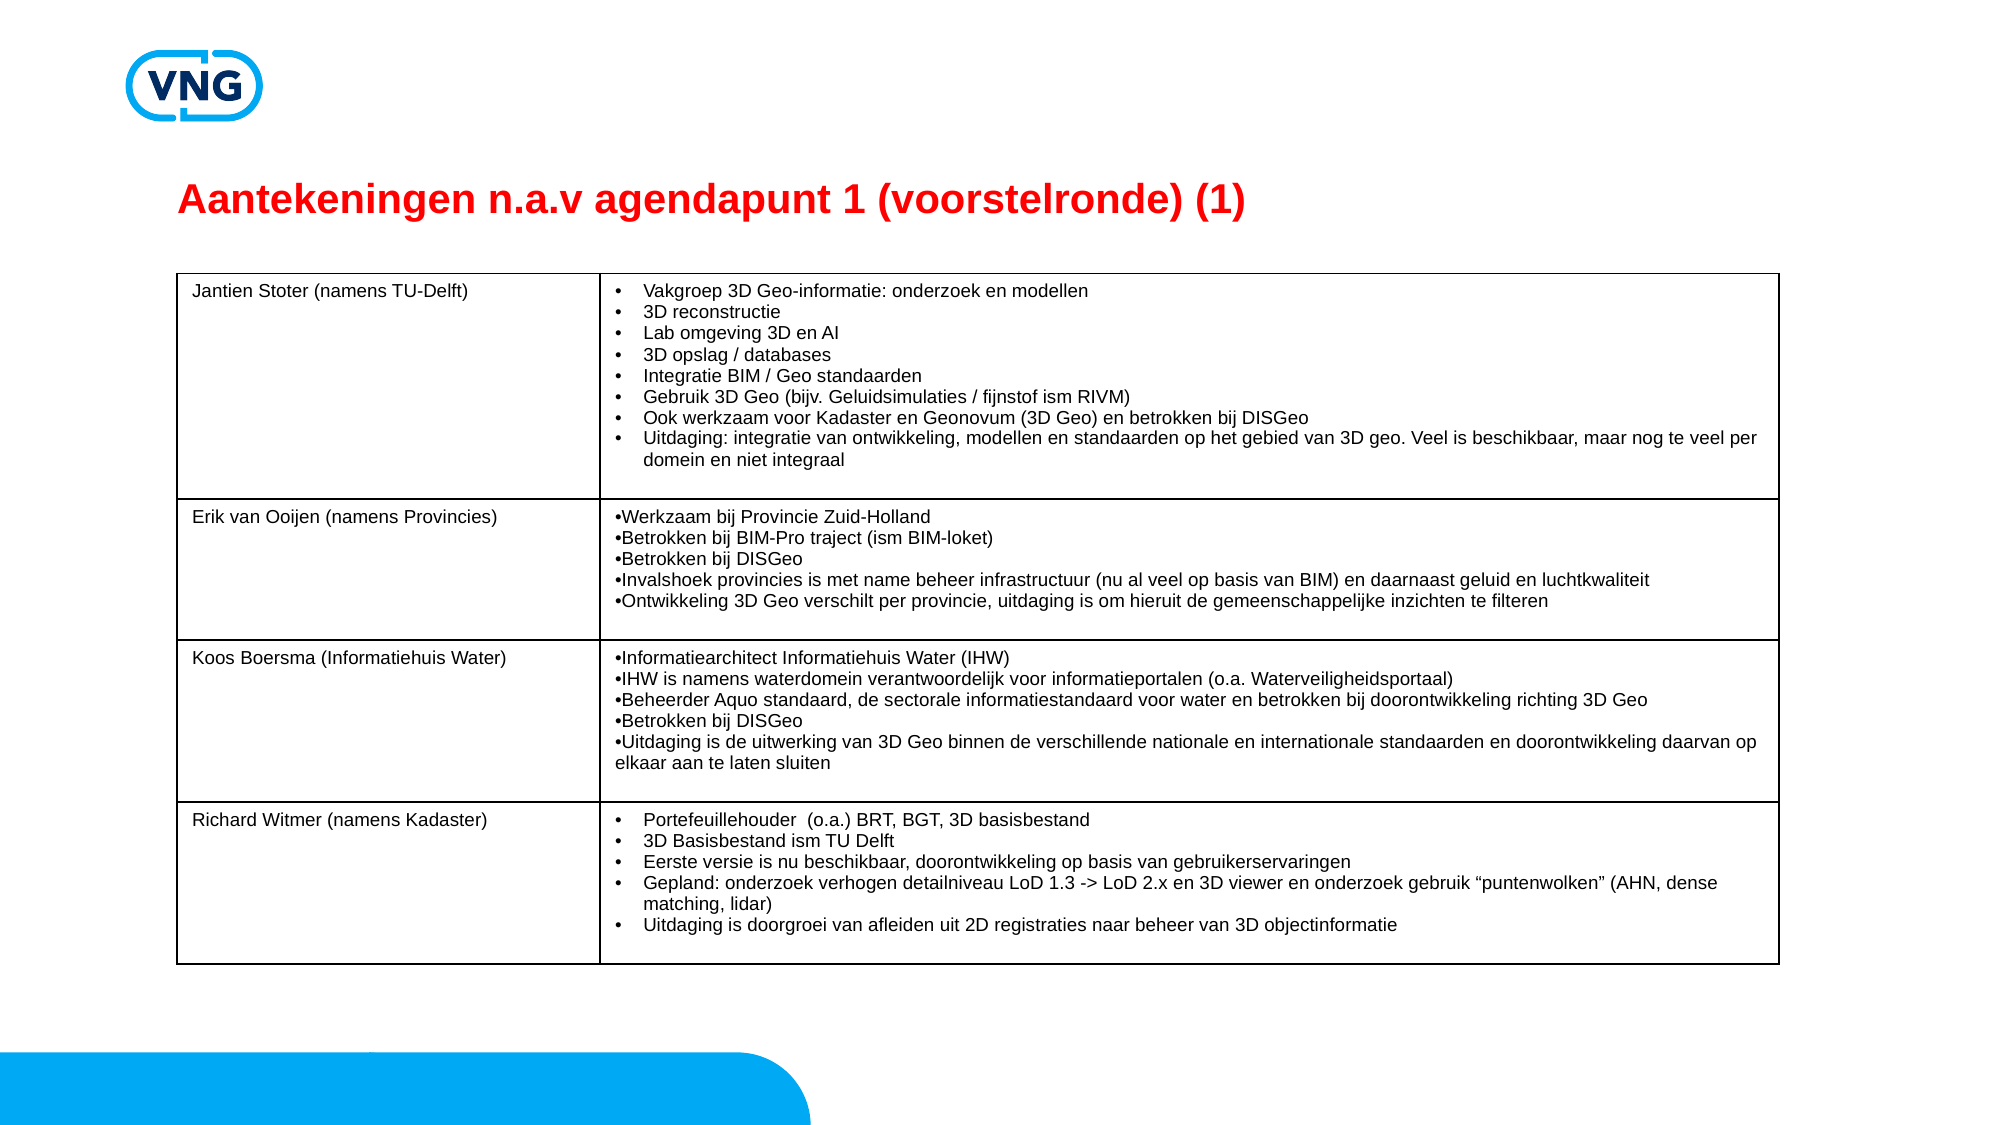

# Aantekeningen n.a.v agendapunt 1 (voorstelronde) (1)
| Jantien Stoter (namens TU-Delft) | Vakgroep 3D Geo-informatie: onderzoek en modellen 3D reconstructie Lab omgeving 3D en AI 3D opslag / databases Integratie BIM / Geo standaarden Gebruik 3D Geo (bijv. Geluidsimulaties / fijnstof ism RIVM) Ook werkzaam voor Kadaster en Geonovum (3D Geo) en betrokken bij DISGeo Uitdaging: integratie van ontwikkeling, modellen en standaarden op het gebied van 3D geo. Veel is beschikbaar, maar nog te veel per domein en niet integraal |
| --- | --- |
| Erik van Ooijen (namens Provincies) | Werkzaam bij Provincie Zuid-Holland Betrokken bij BIM-Pro traject (ism BIM-loket) Betrokken bij DISGeo Invalshoek provincies is met name beheer infrastructuur (nu al veel op basis van BIM) en daarnaast geluid en luchtkwaliteit Ontwikkeling 3D Geo verschilt per provincie, uitdaging is om hieruit de gemeenschappelijke inzichten te filteren |
| Koos Boersma (Informatiehuis Water) | Informatiearchitect Informatiehuis Water (IHW) IHW is namens waterdomein verantwoordelijk voor informatieportalen (o.a. Waterveiligheidsportaal) Beheerder Aquo standaard, de sectorale informatiestandaard voor water en betrokken bij doorontwikkeling richting 3D Geo Betrokken bij DISGeo Uitdaging is de uitwerking van 3D Geo binnen de verschillende nationale en internationale standaarden en doorontwikkeling daarvan op elkaar aan te laten sluiten |
| Richard Witmer (namens Kadaster) | Portefeuillehouder (o.a.) BRT, BGT, 3D basisbestand 3D Basisbestand ism TU Delft Eerste versie is nu beschikbaar, doorontwikkeling op basis van gebruikerservaringen Gepland: onderzoek verhogen detailniveau LoD 1.3 -> LoD 2.x en 3D viewer en onderzoek gebruik “puntenwolken” (AHN, dense matching, lidar) Uitdaging is doorgroei van afleiden uit 2D registraties naar beheer van 3D objectinformatie |